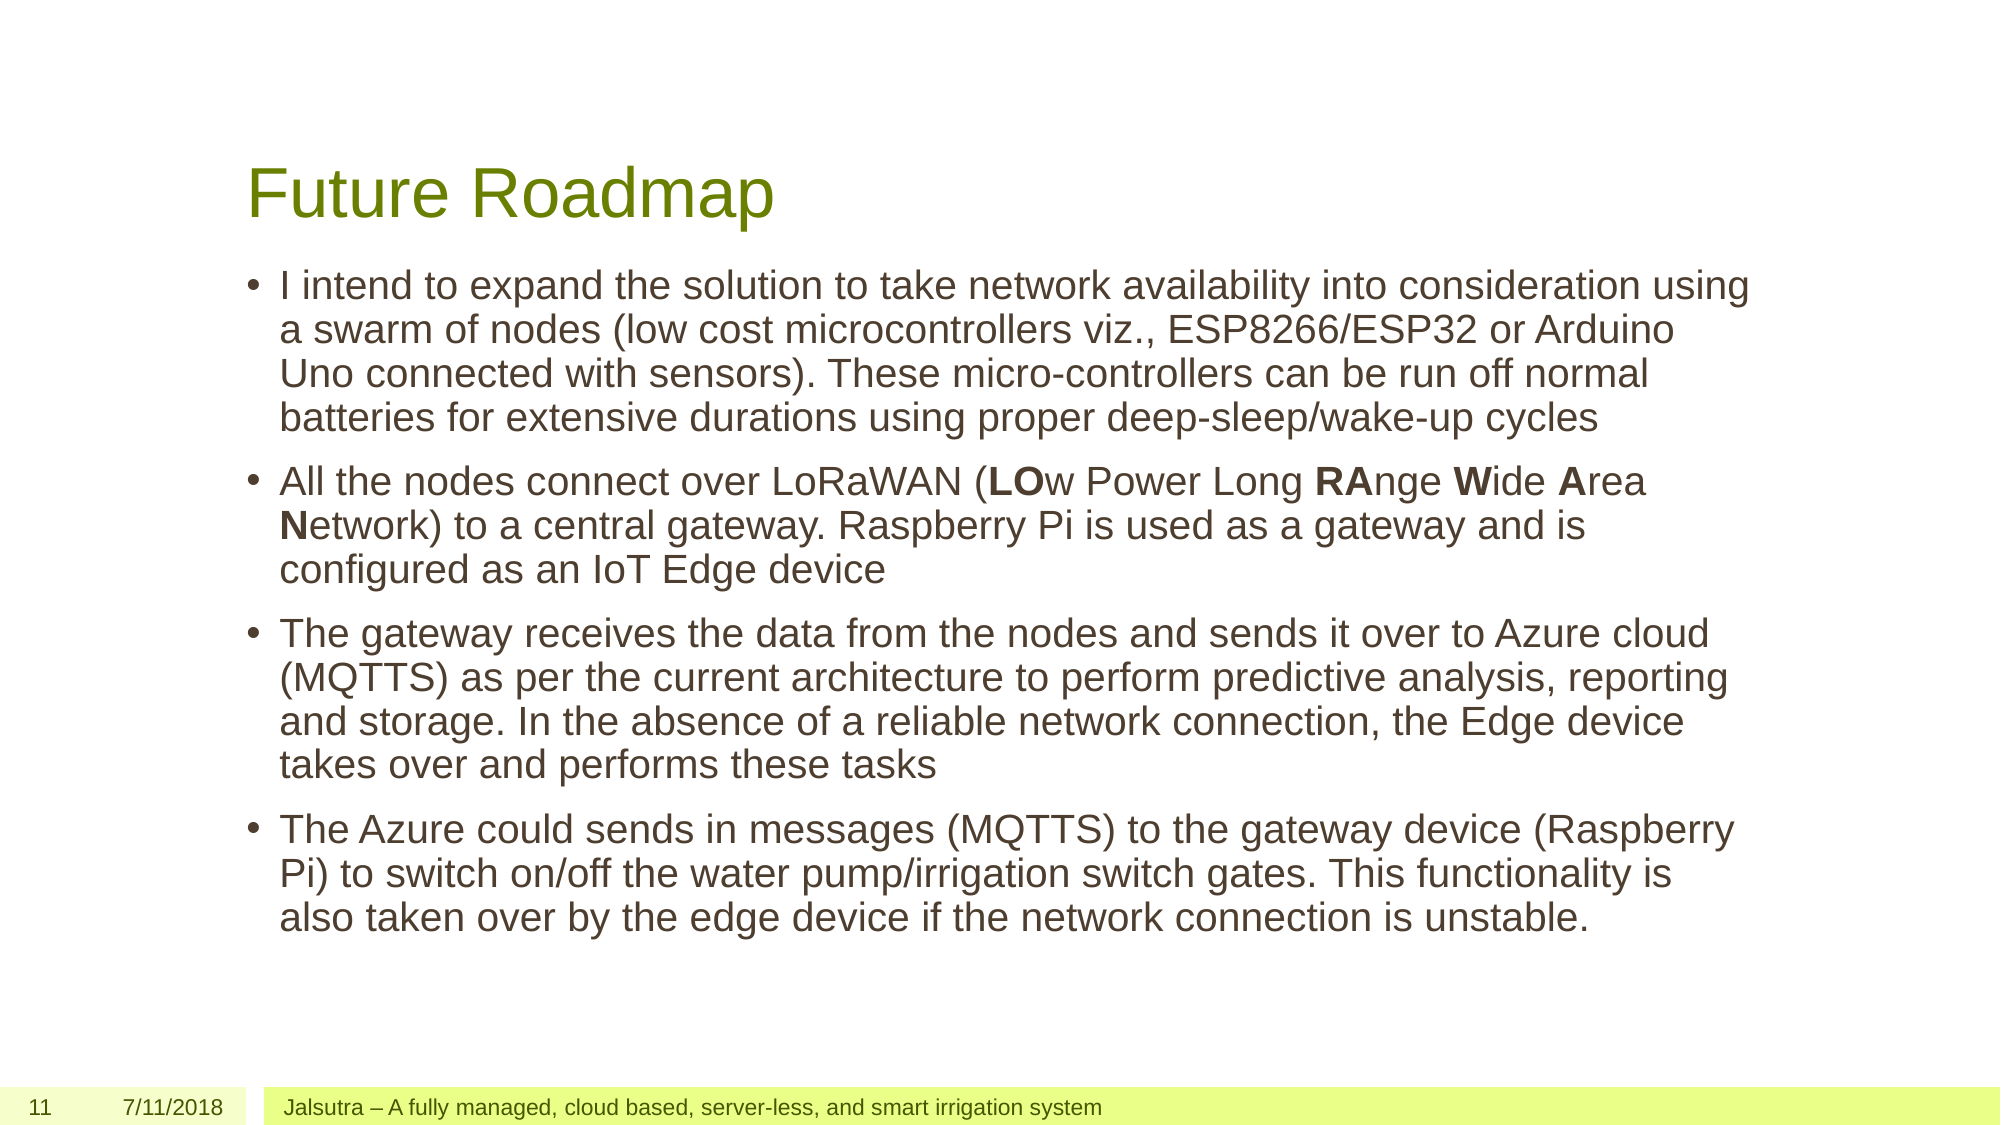

# Future Roadmap
I intend to expand the solution to take network availability into consideration using a swarm of nodes (low cost microcontrollers viz., ESP8266/ESP32 or Arduino Uno connected with sensors). These micro-controllers can be run off normal batteries for extensive durations using proper deep-sleep/wake-up cycles
All the nodes connect over LoRaWAN (LOw Power Long RAnge Wide Area Network) to a central gateway. Raspberry Pi is used as a gateway and is configured as an IoT Edge device
The gateway receives the data from the nodes and sends it over to Azure cloud (MQTTS) as per the current architecture to perform predictive analysis, reporting and storage. In the absence of a reliable network connection, the Edge device takes over and performs these tasks
The Azure could sends in messages (MQTTS) to the gateway device (Raspberry Pi) to switch on/off the water pump/irrigation switch gates. This functionality is also taken over by the edge device if the network connection is unstable.

11
7/11/2018
Jalsutra – A fully managed, cloud based, server-less, and smart irrigation system